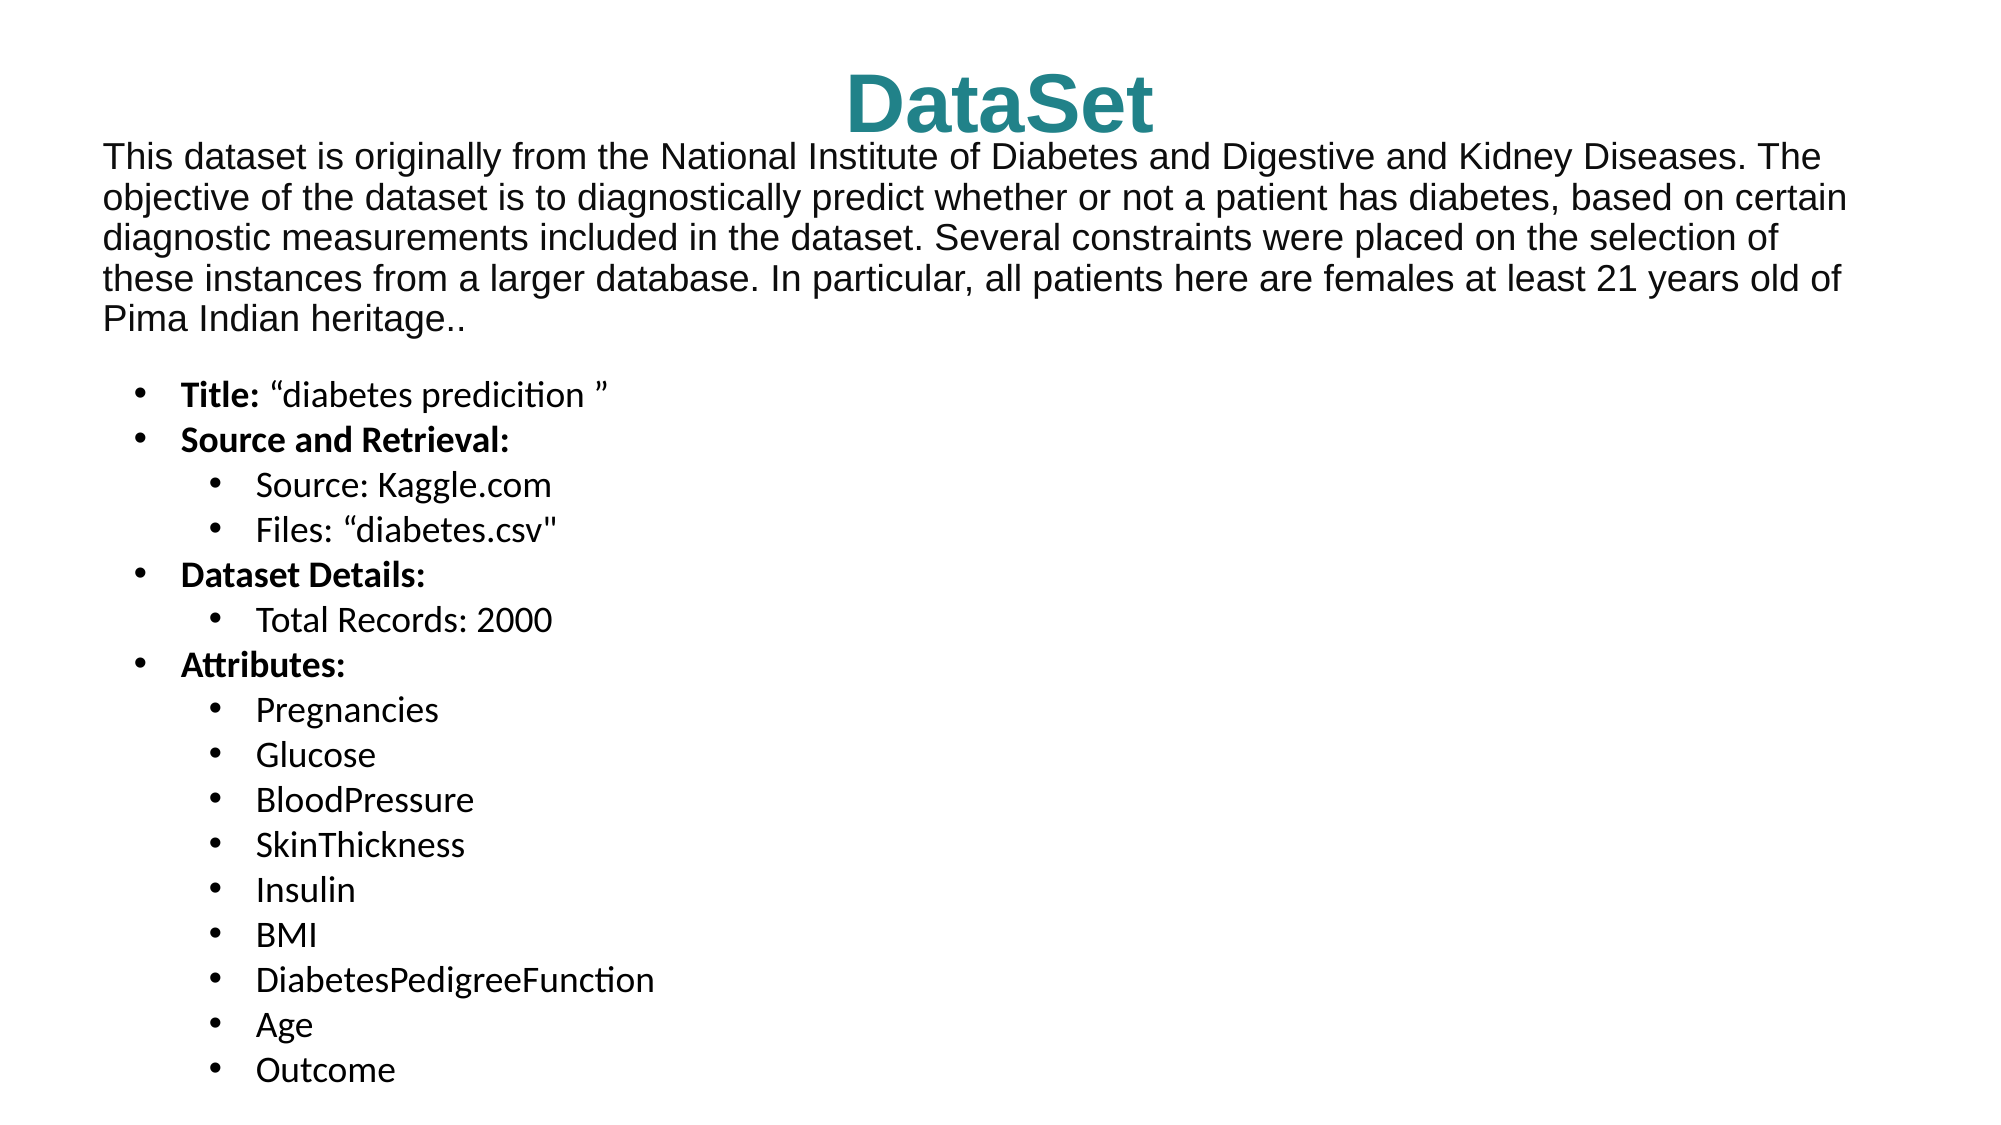

DataSet

This dataset is originally from the National Institute of Diabetes and Digestive and Kidney Diseases. The objective of the dataset is to diagnostically predict whether or not a patient has diabetes, based on certain diagnostic measurements included in the dataset. Several constraints were placed on the selection of these instances from a larger database. In particular, all patients here are females at least 21 years old of Pima Indian heritage..
Title: “diabetes predicition ”
Source and Retrieval:
Source: Kaggle.com
Files: “diabetes.csv"
Dataset Details:
Total Records: 2000
Attributes:
Pregnancies
Glucose
BloodPressure
SkinThickness
Insulin
BMI
DiabetesPedigreeFunction
Age
Outcome